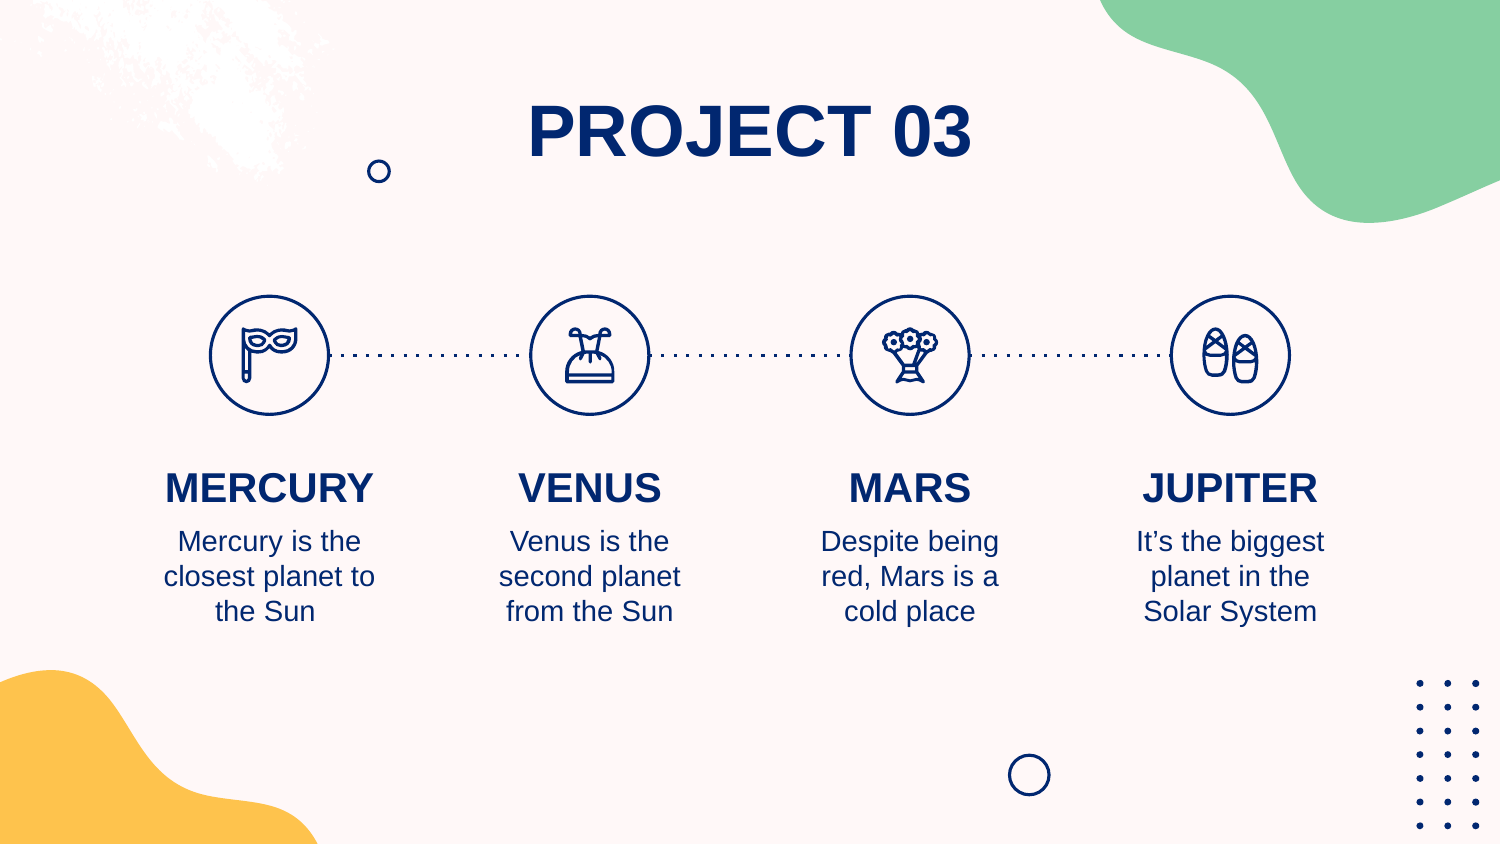

# PROJECT 03

MERCURY
VENUS
MARS
JUPITER
Mercury is the closest planet to the Sun
Venus is the second planet from the Sun
Despite being red, Mars is a cold place
It’s the biggest planet in the Solar System